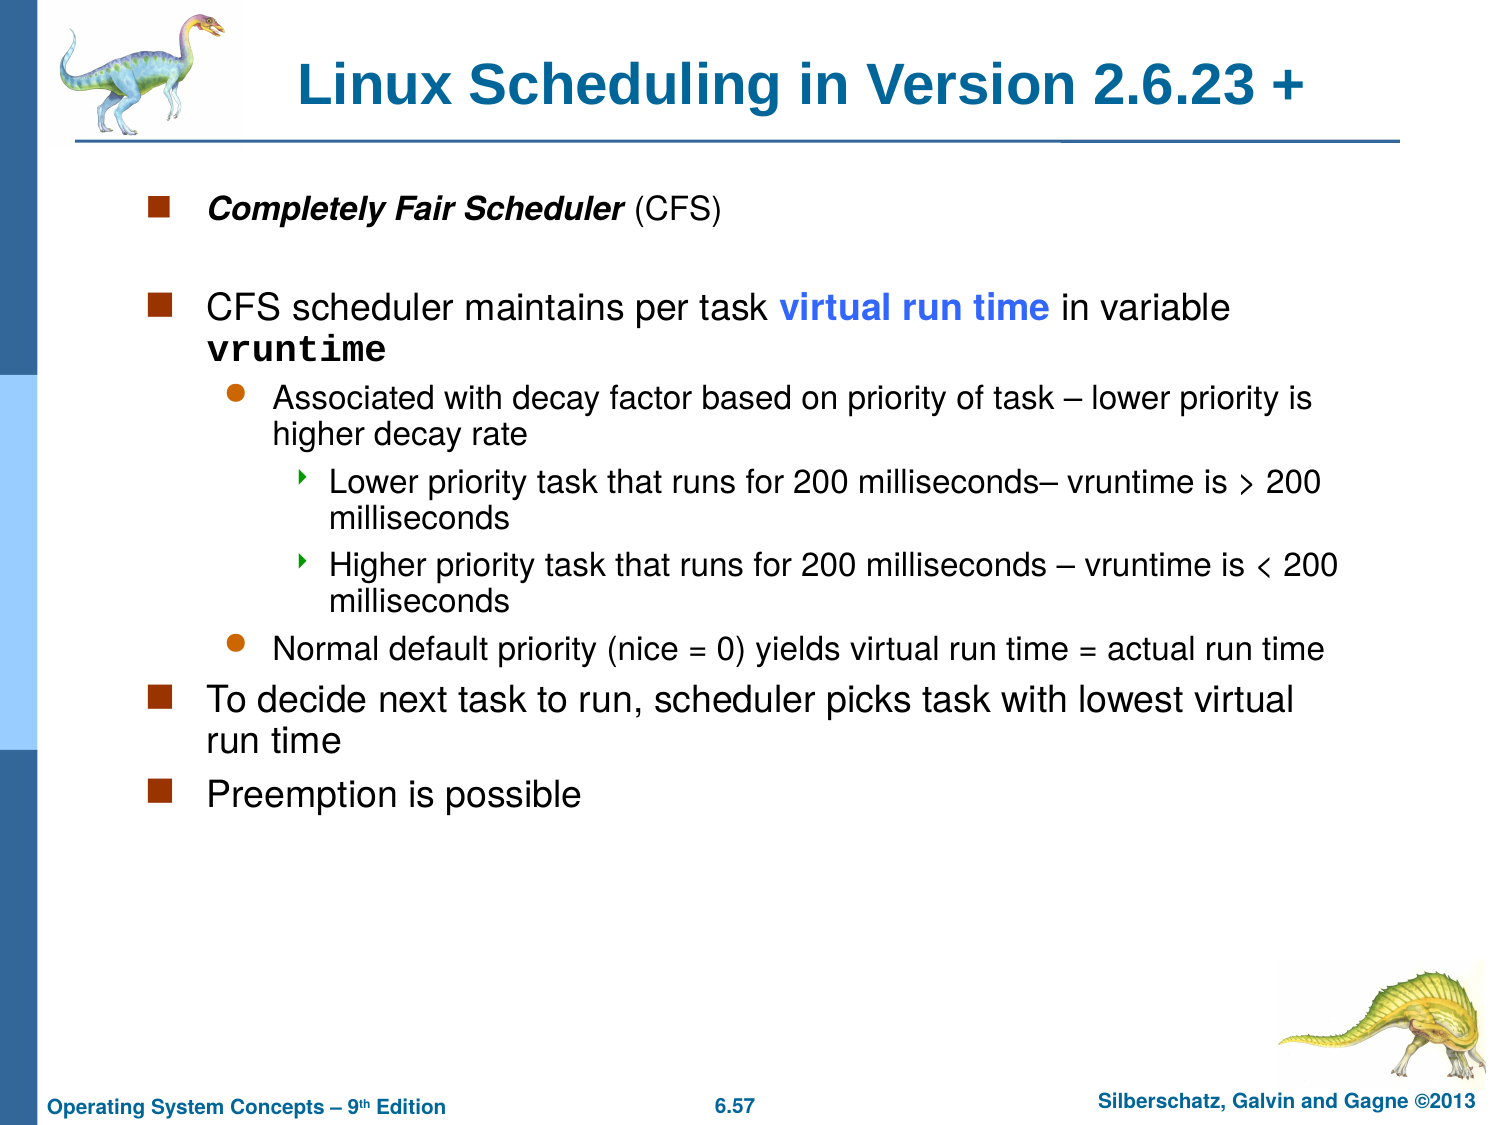

# Linux Scheduling in Version 2.6.23 +
Completely Fair Scheduler (CFS)

CFS scheduler maintains per task virtual run time in variable vruntime
Associated with decay factor based on priority of task – lower priority is higher decay rate
Lower priority task that runs for 200 milliseconds– vruntime is > 200 milliseconds
Higher priority task that runs for 200 milliseconds – vruntime is < 200 milliseconds
Normal default priority (nice = 0) yields virtual run time = actual run time
To decide next task to run, scheduler picks task with lowest virtual run time
Preemption is possible